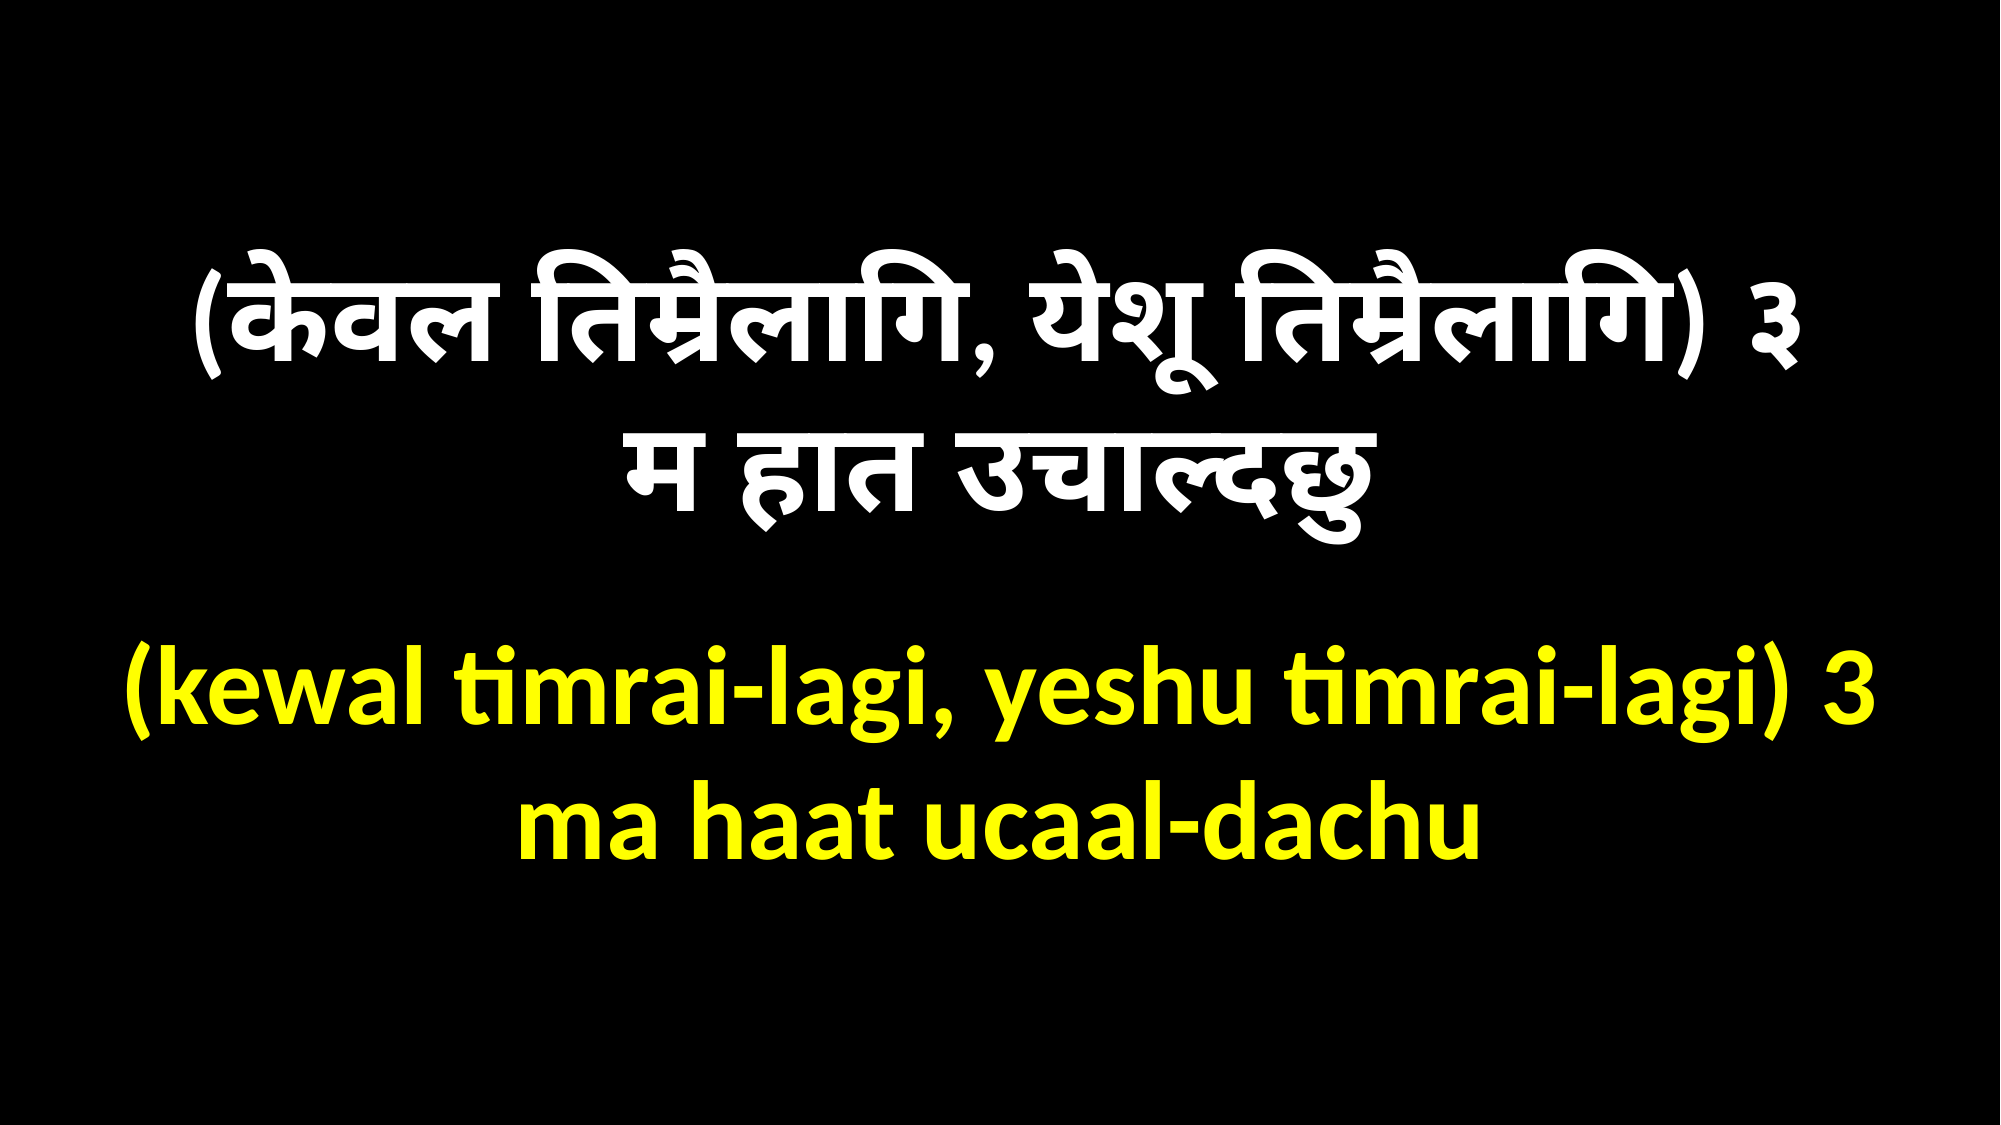

(केवल तिम्रैलागि, येशू तिम्रैलागि) ३
म हात उचाल्दछु

(kewal timrai-lagi, yeshu timrai-lagi) 3
ma haat ucaal-dachu